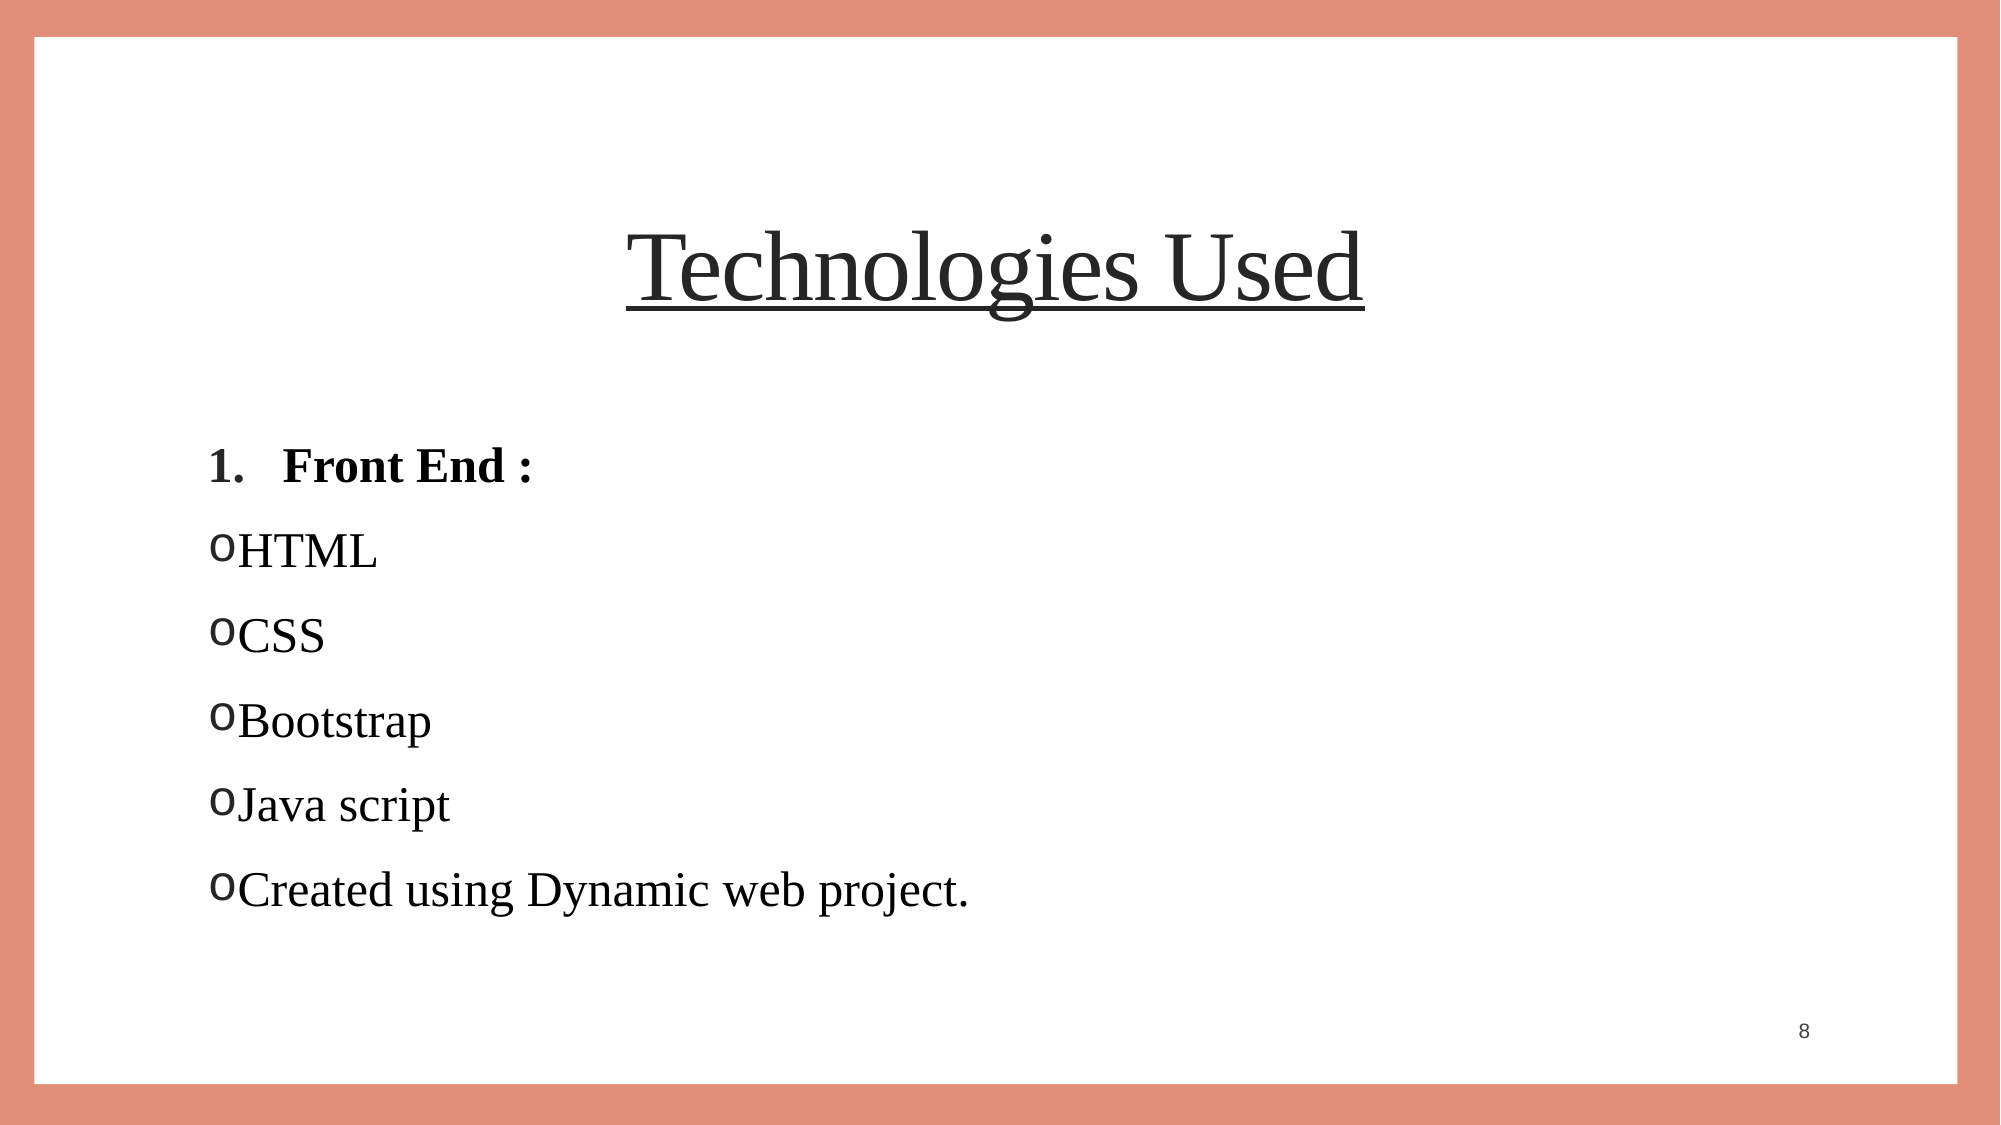

Technologies Used
Front End :
HTML
CSS
Bootstrap
Java script
Created using Dynamic web project.
8